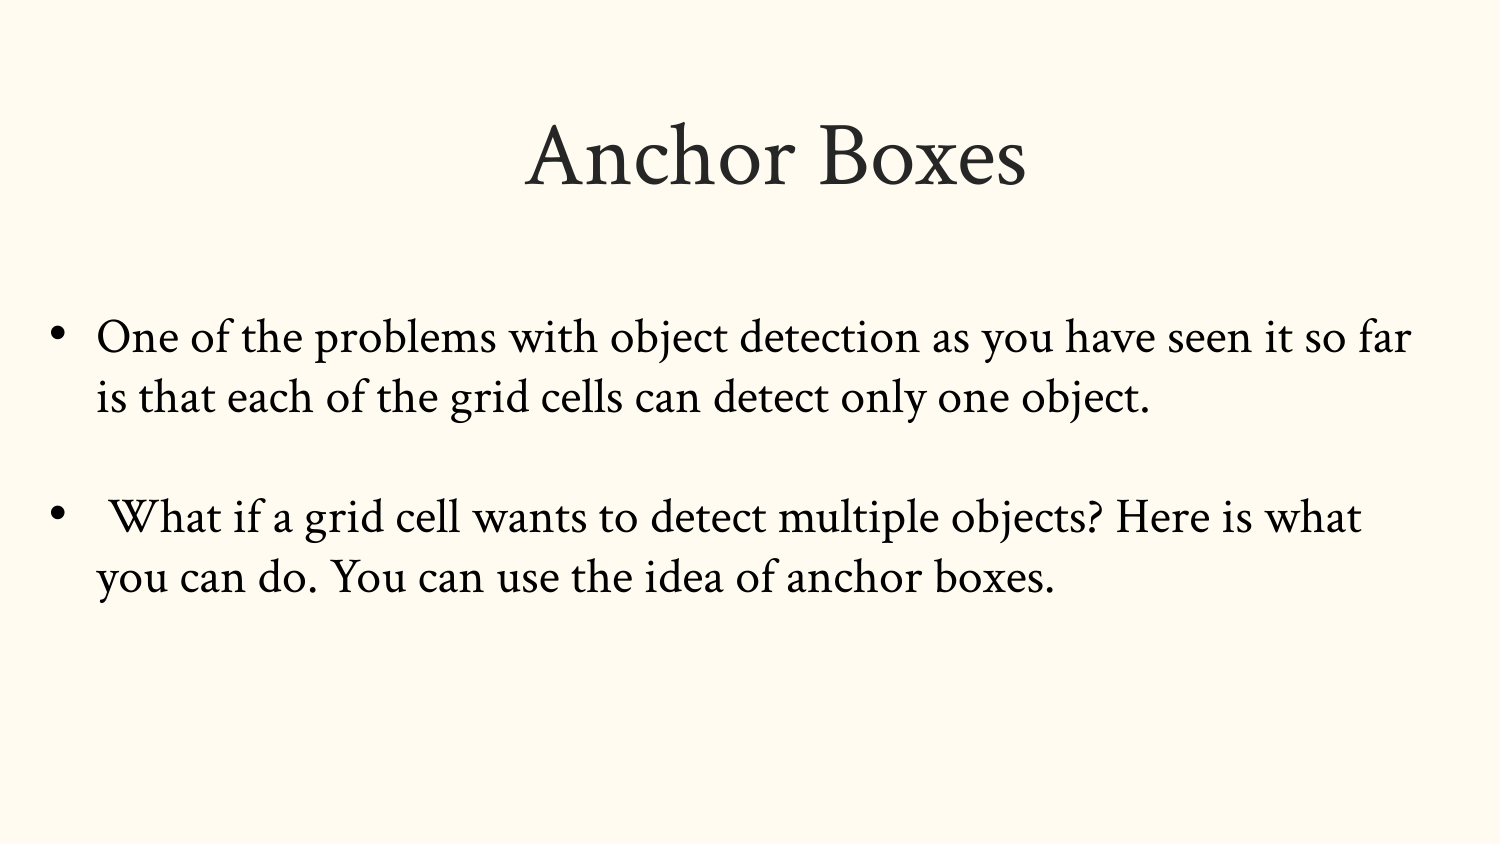

Anchor Boxes
One of the problems with object detection as you have seen it so far is that each of the grid cells can detect only one object.

 What if a grid cell wants to detect multiple objects? Here is what you can do. You can use the idea of anchor boxes.